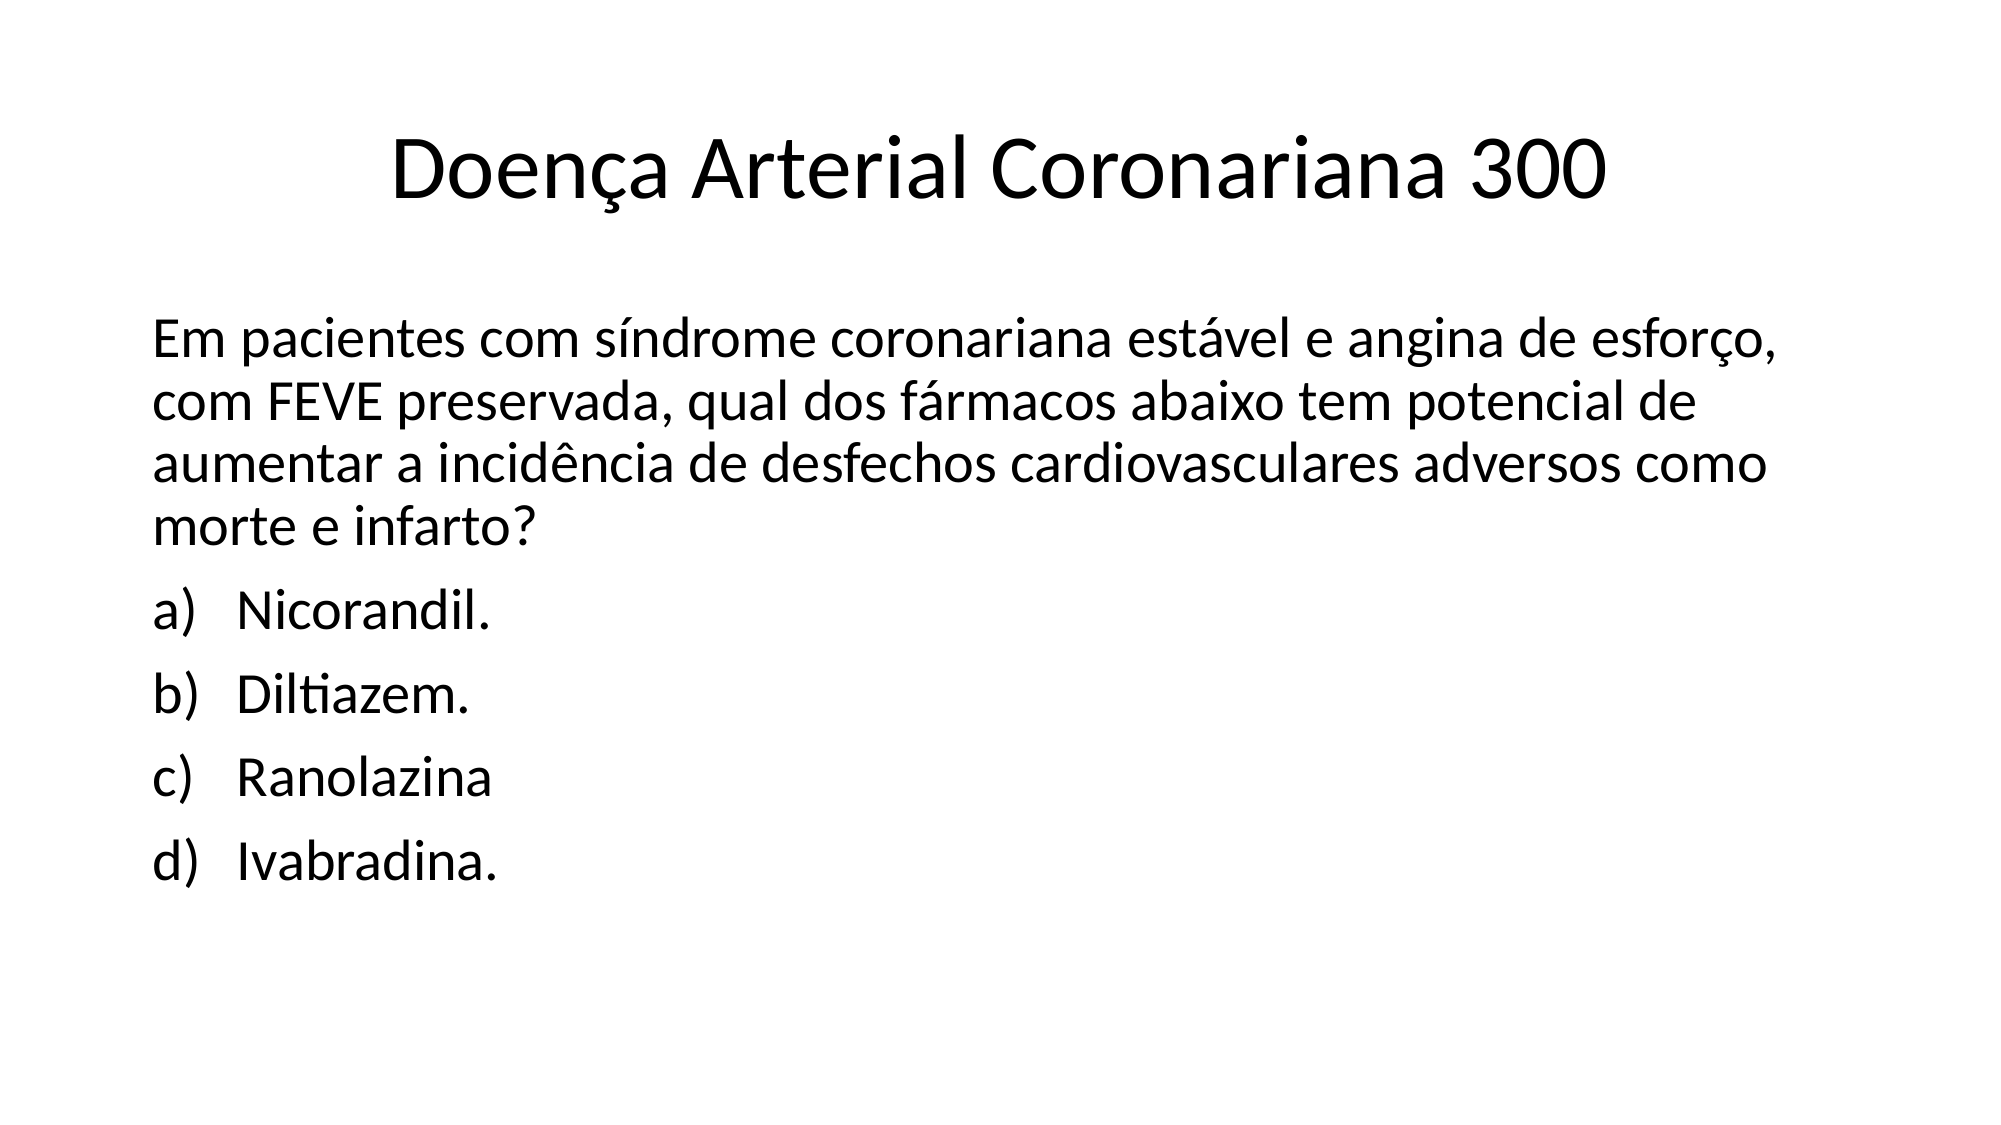

# Doença Arterial Coronariana 300
Em pacientes com síndrome coronariana estável e angina de esforço, com FEVE preservada, qual dos fármacos abaixo tem potencial de aumentar a incidência de desfechos cardiovasculares adversos como morte e infarto?
Nicorandil.
Diltiazem.
Ranolazina
Ivabradina.